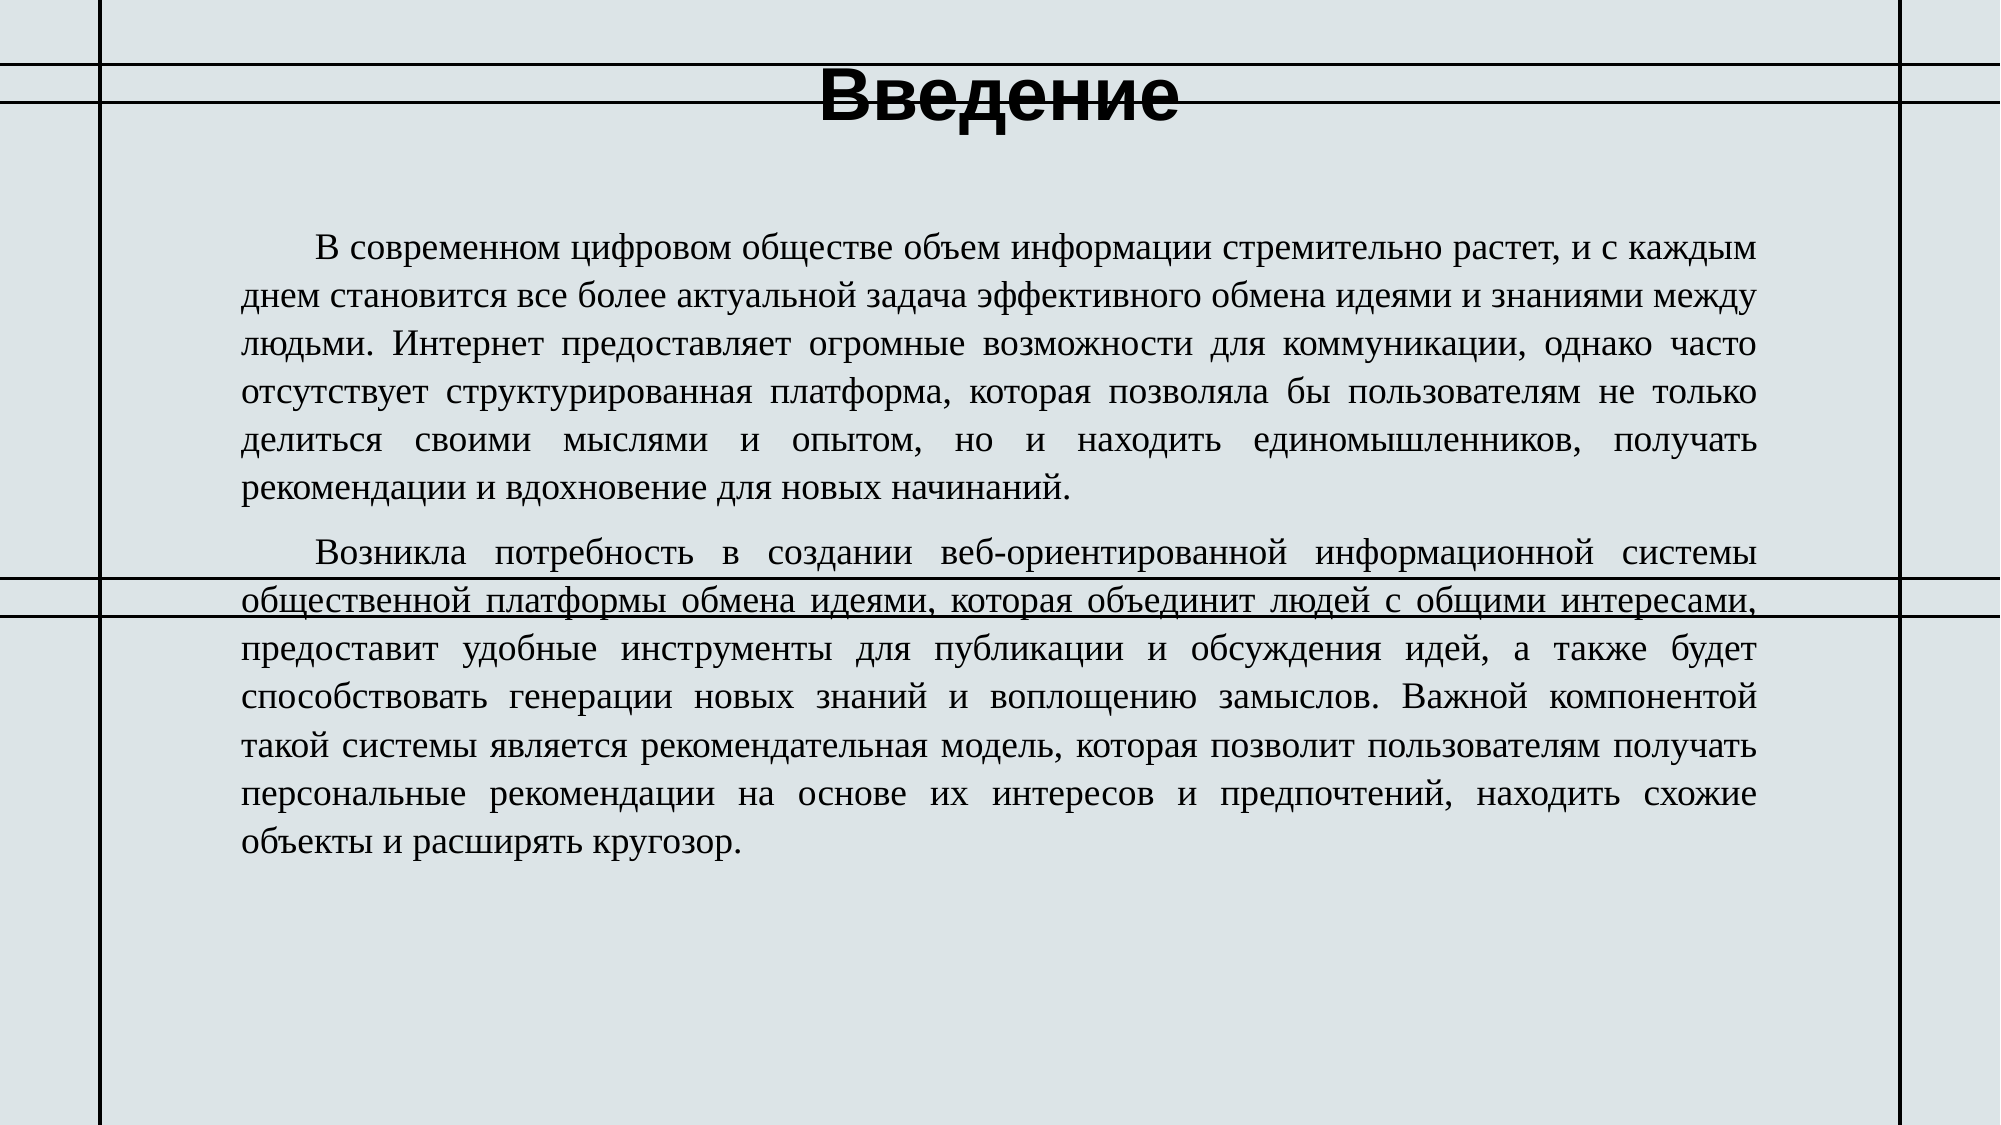

# Введение
В современном цифровом обществе объем информации стремительно растет, и с каждым днем становится все более актуальной задача эффективного обмена идеями и знаниями между людьми. Интернет предоставляет огромные возможности для коммуникации, однако часто отсутствует структурированная платформа, которая позволяла бы пользователям не только делиться своими мыслями и опытом, но и находить единомышленников, получать рекомендации и вдохновение для новых начинаний.
Возникла потребность в создании веб-ориентированной информационной системы общественной платформы обмена идеями, которая объединит людей с общими интересами, предоставит удобные инструменты для публикации и обсуждения идей, а также будет способствовать генерации новых знаний и воплощению замыслов. Важной компонентой такой системы является рекомендательная модель, которая позволит пользователям получать персональные рекомендации на основе их интересов и предпочтений, находить схожие объекты и расширять кругозор.